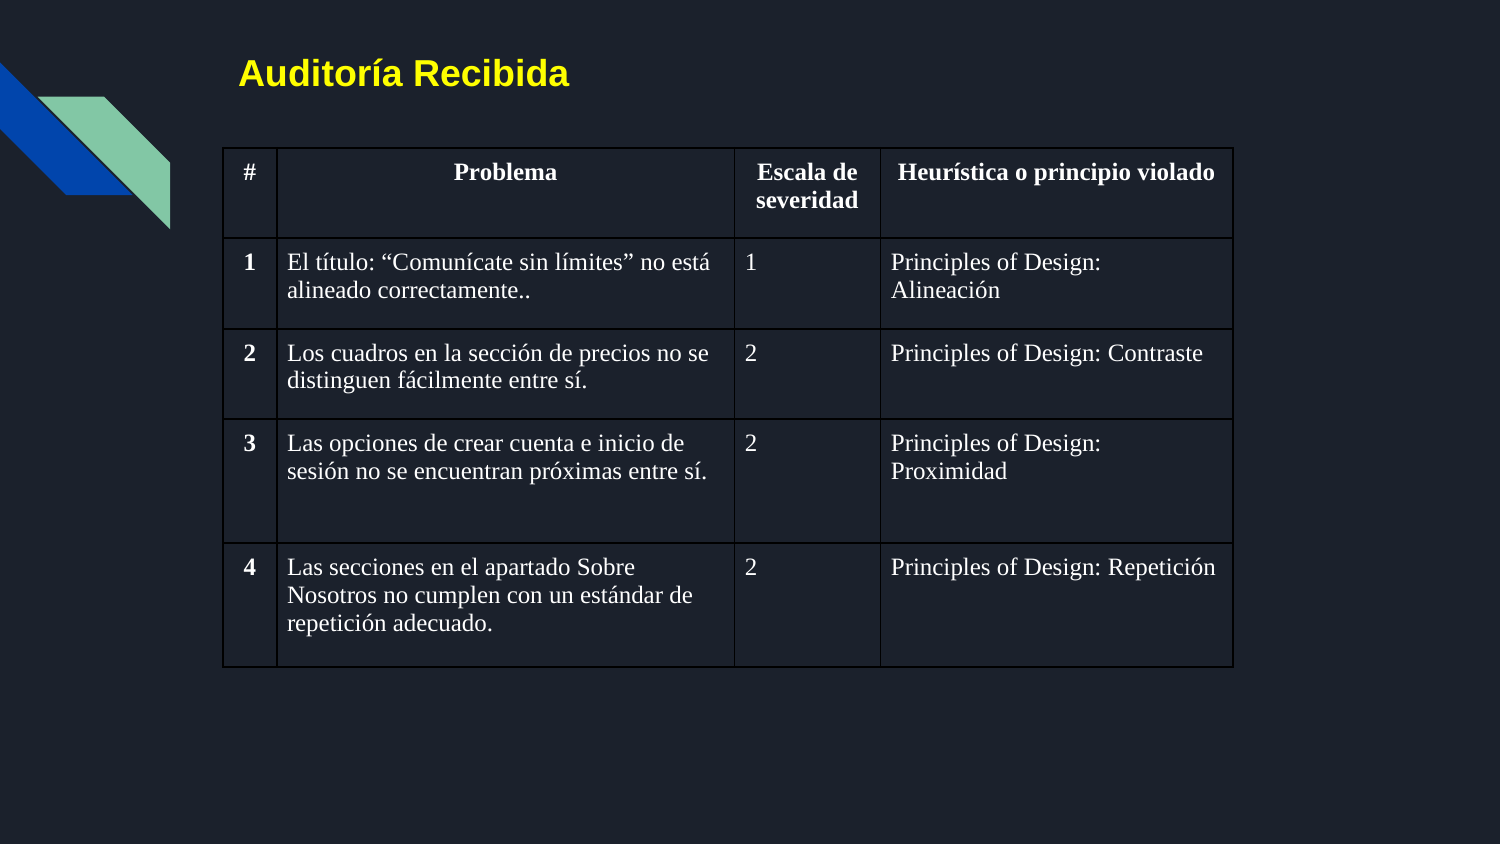

# Auditoría Recibida
| # | Problema | Escala de severidad | Heurística o principio violado |
| --- | --- | --- | --- |
| 1 | El título: “Comunícate sin límites” no está alineado correctamente.. | 1 | Principles of Design: Alineación |
| 2 | Los cuadros en la sección de precios no se distinguen fácilmente entre sí. | 2 | Principles of Design: Contraste |
| 3 | Las opciones de crear cuenta e inicio de sesión no se encuentran próximas entre sí. | 2 | Principles of Design: Proximidad |
| 4 | Las secciones en el apartado Sobre Nosotros no cumplen con un estándar de repetición adecuado. | 2 | Principles of Design: Repetición |